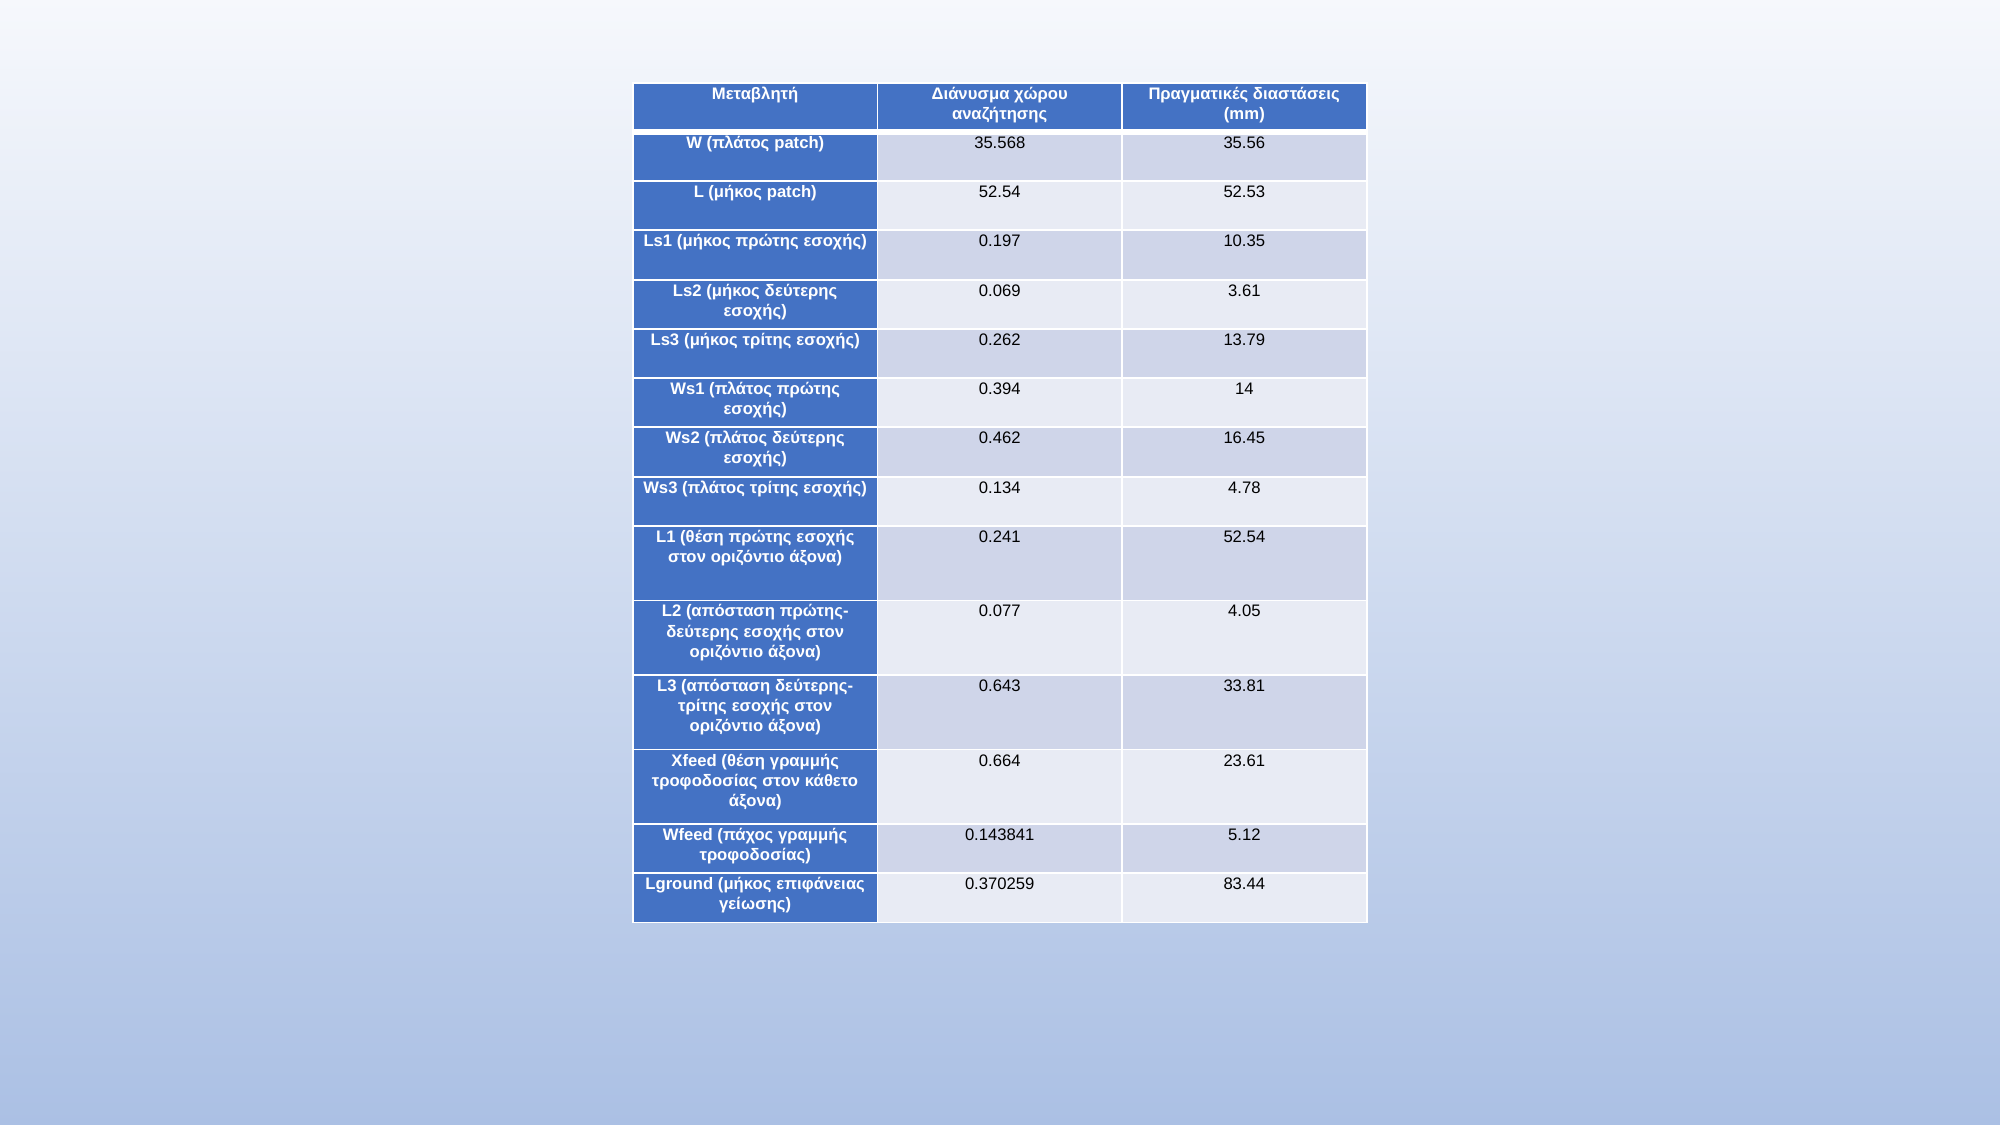

| Μεταβλητή | Διάνυσμα χώρου αναζήτησης | Πραγματικές διαστάσεις (mm) |
| --- | --- | --- |
| W (πλάτος patch) | 35.568 | 35.56 |
| L (μήκος patch) | 52.54 | 52.53 |
| Ls1 (μήκος πρώτης εσοχής) | 0.197 | 10.35 |
| Ls2 (μήκος δεύτερης εσοχής) | 0.069 | 3.61 |
| Ls3 (μήκος τρίτης εσοχής) | 0.262 | 13.79 |
| Ws1 (πλάτος πρώτης εσοχής) | 0.394 | 14 |
| Ws2 (πλάτος δεύτερης εσοχής) | 0.462 | 16.45 |
| Ws3 (πλάτος τρίτης εσοχής) | 0.134 | 4.78 |
| L1 (θέση πρώτης εσοχής στον οριζόντιο άξονα) | 0.241 | 52.54 |
| L2 (απόσταση πρώτης-δεύτερης εσοχής στον οριζόντιο άξονα) | 0.077 | 4.05 |
| L3 (απόσταση δεύτερης-τρίτης εσοχής στον οριζόντιο άξονα) | 0.643 | 33.81 |
| Xfeed (θέση γραμμής τροφοδοσίας στον κάθετο άξονα) | 0.664 | 23.61 |
| Wfeed (πάχος γραμμής τροφοδοσίας) | 0.143841 | 5.12 |
| Lground (μήκος επιφάνειας γείωσης) | 0.370259 | 83.44 |